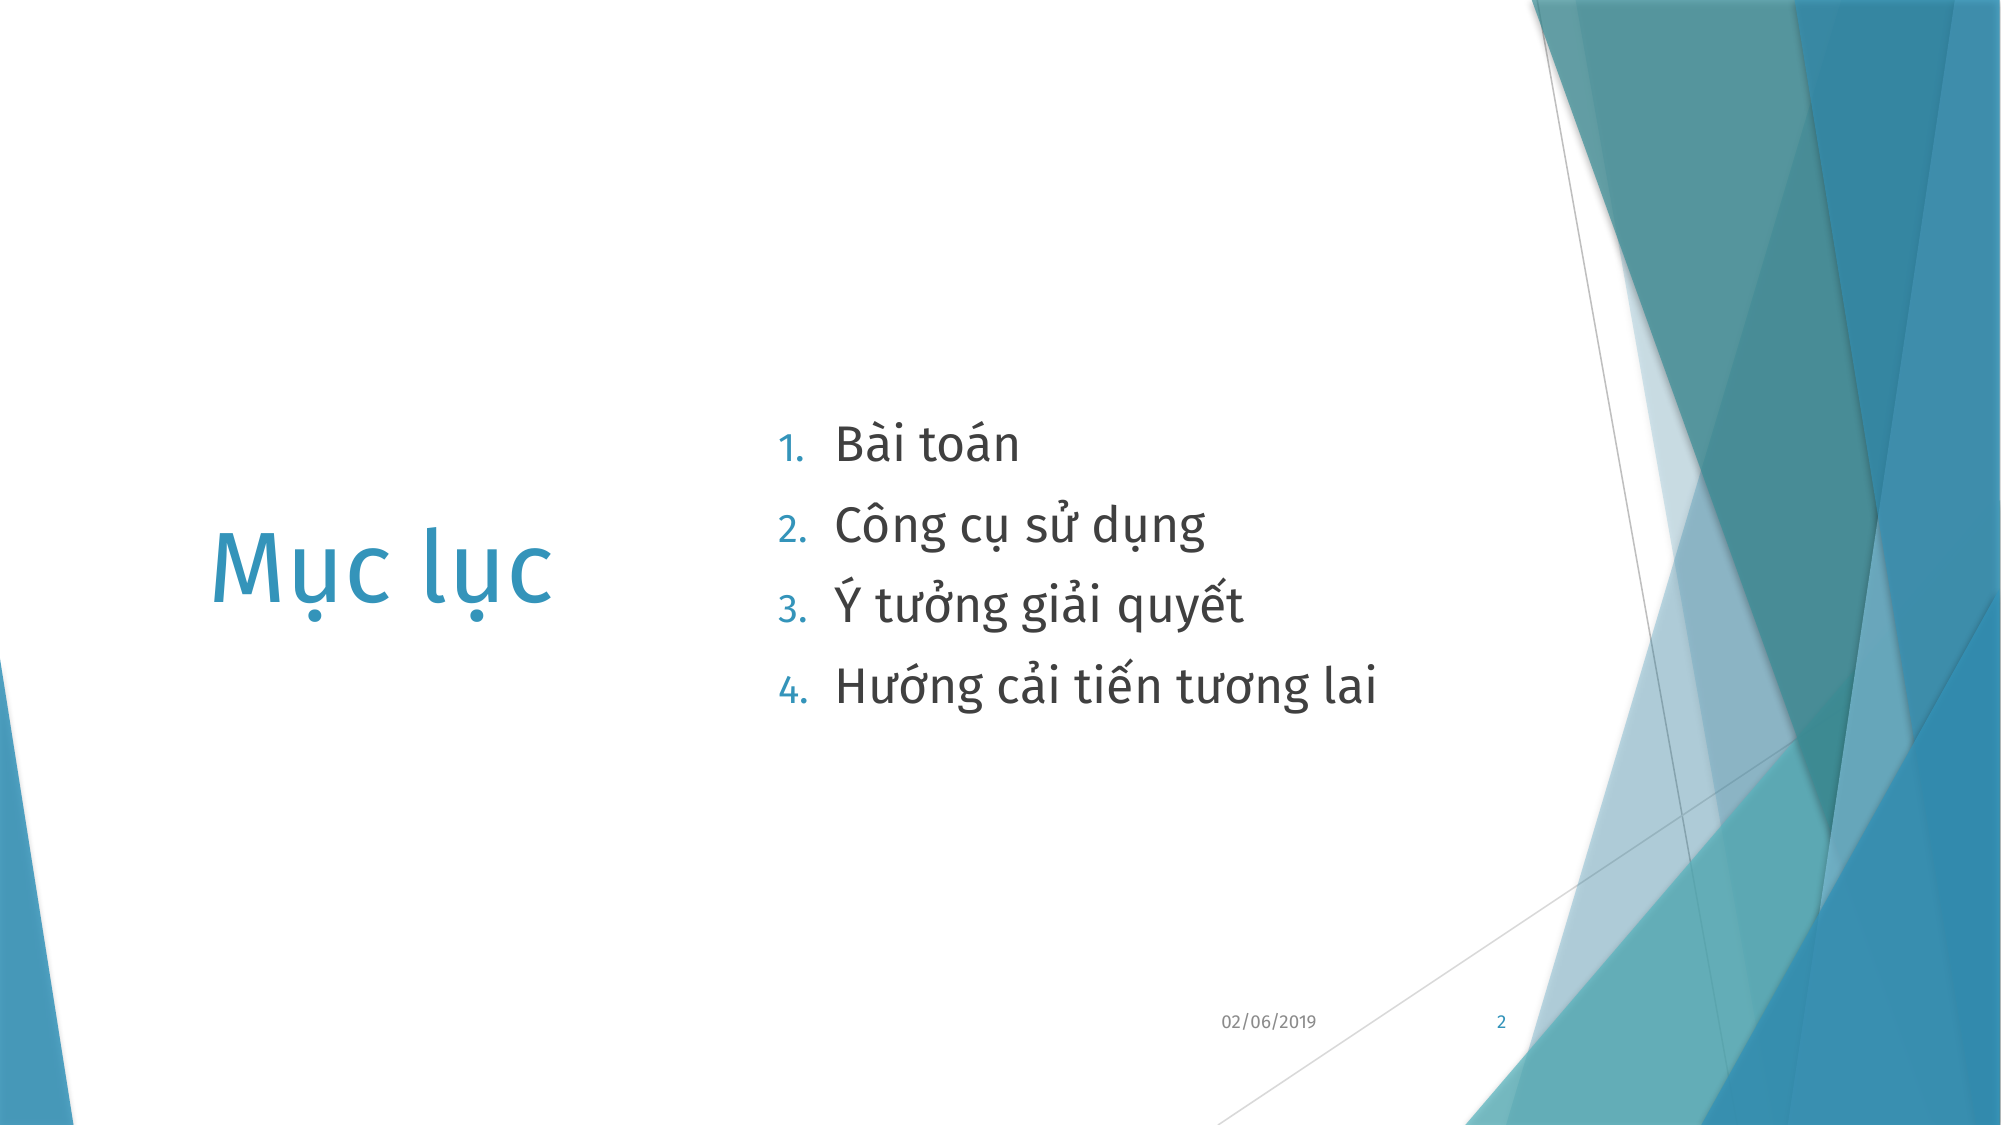

# Mục lục
Bài toán
Công cụ sử dụng
Ý tưởng giải quyết
Hướng cải tiến tương lai
02/06/2019
2